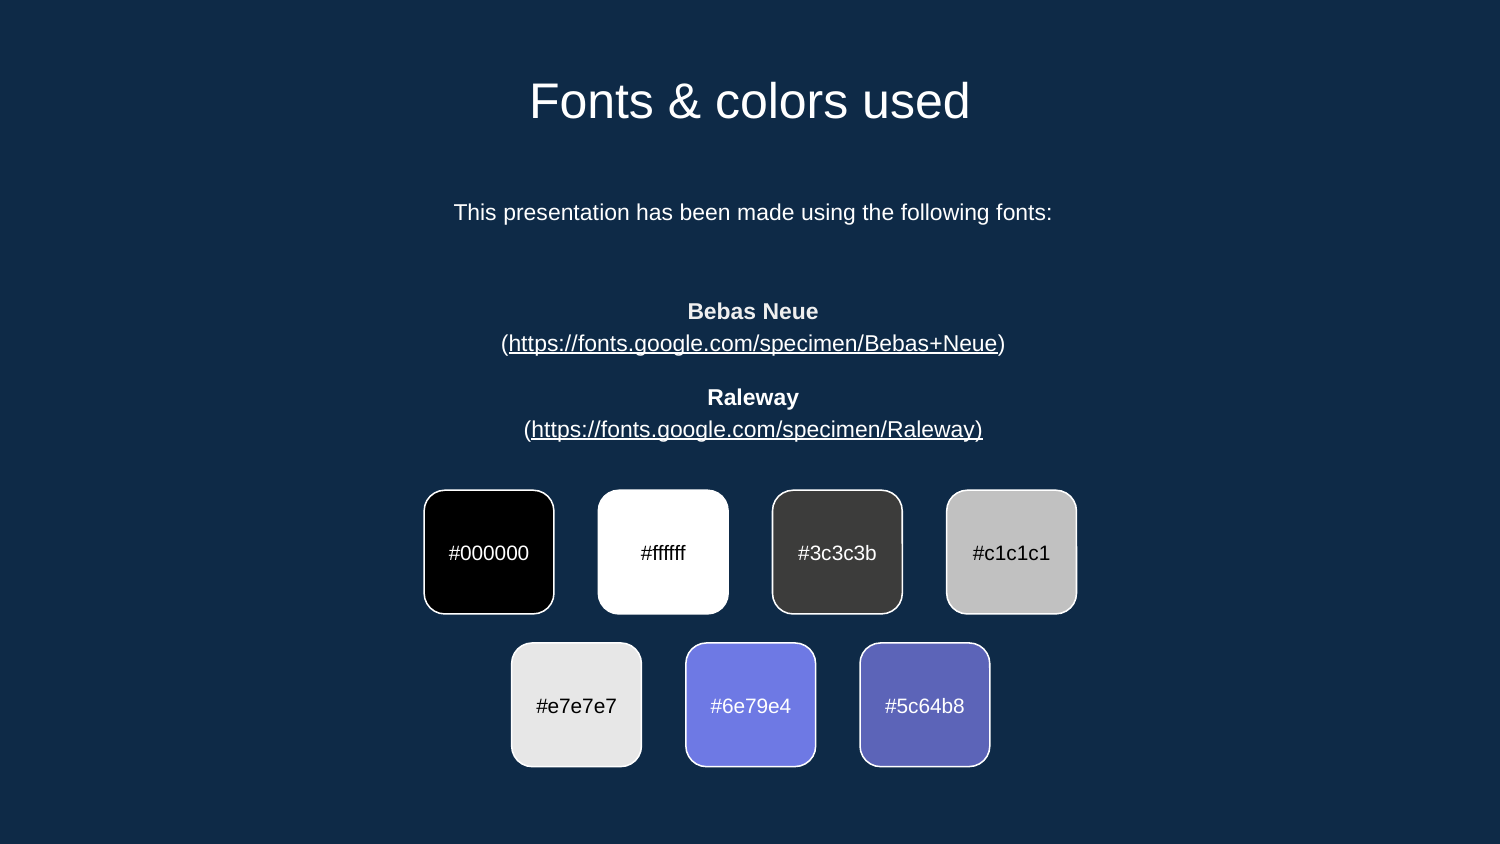

# Fonts & colors used
This presentation has been made using the following fonts:

Bebas Neue
(https://fonts.google.com/specimen/Bebas+Neue)

Raleway
(https://fonts.google.com/specimen/Raleway)

#000000
#ffffff
#3c3c3b
#c1c1c1

#e7e7e7
#6e79e4
#5c64b8